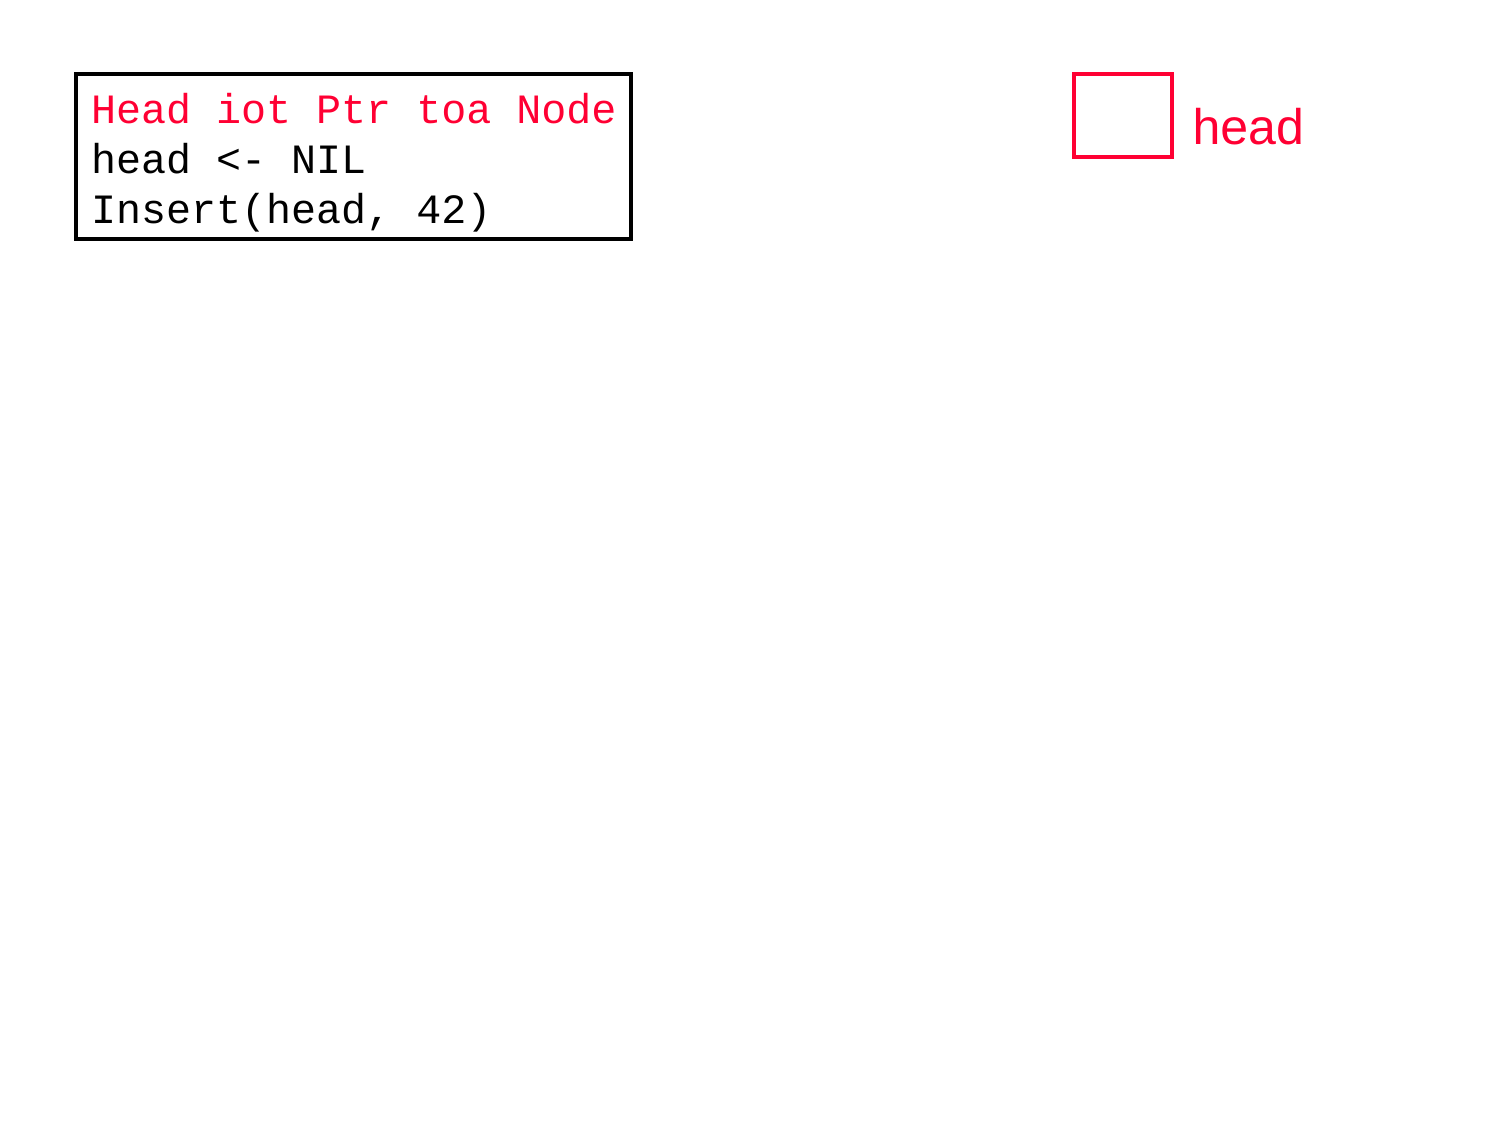

Head iot Ptr toa Node
head <- NIL
Insert(head, 42)

head